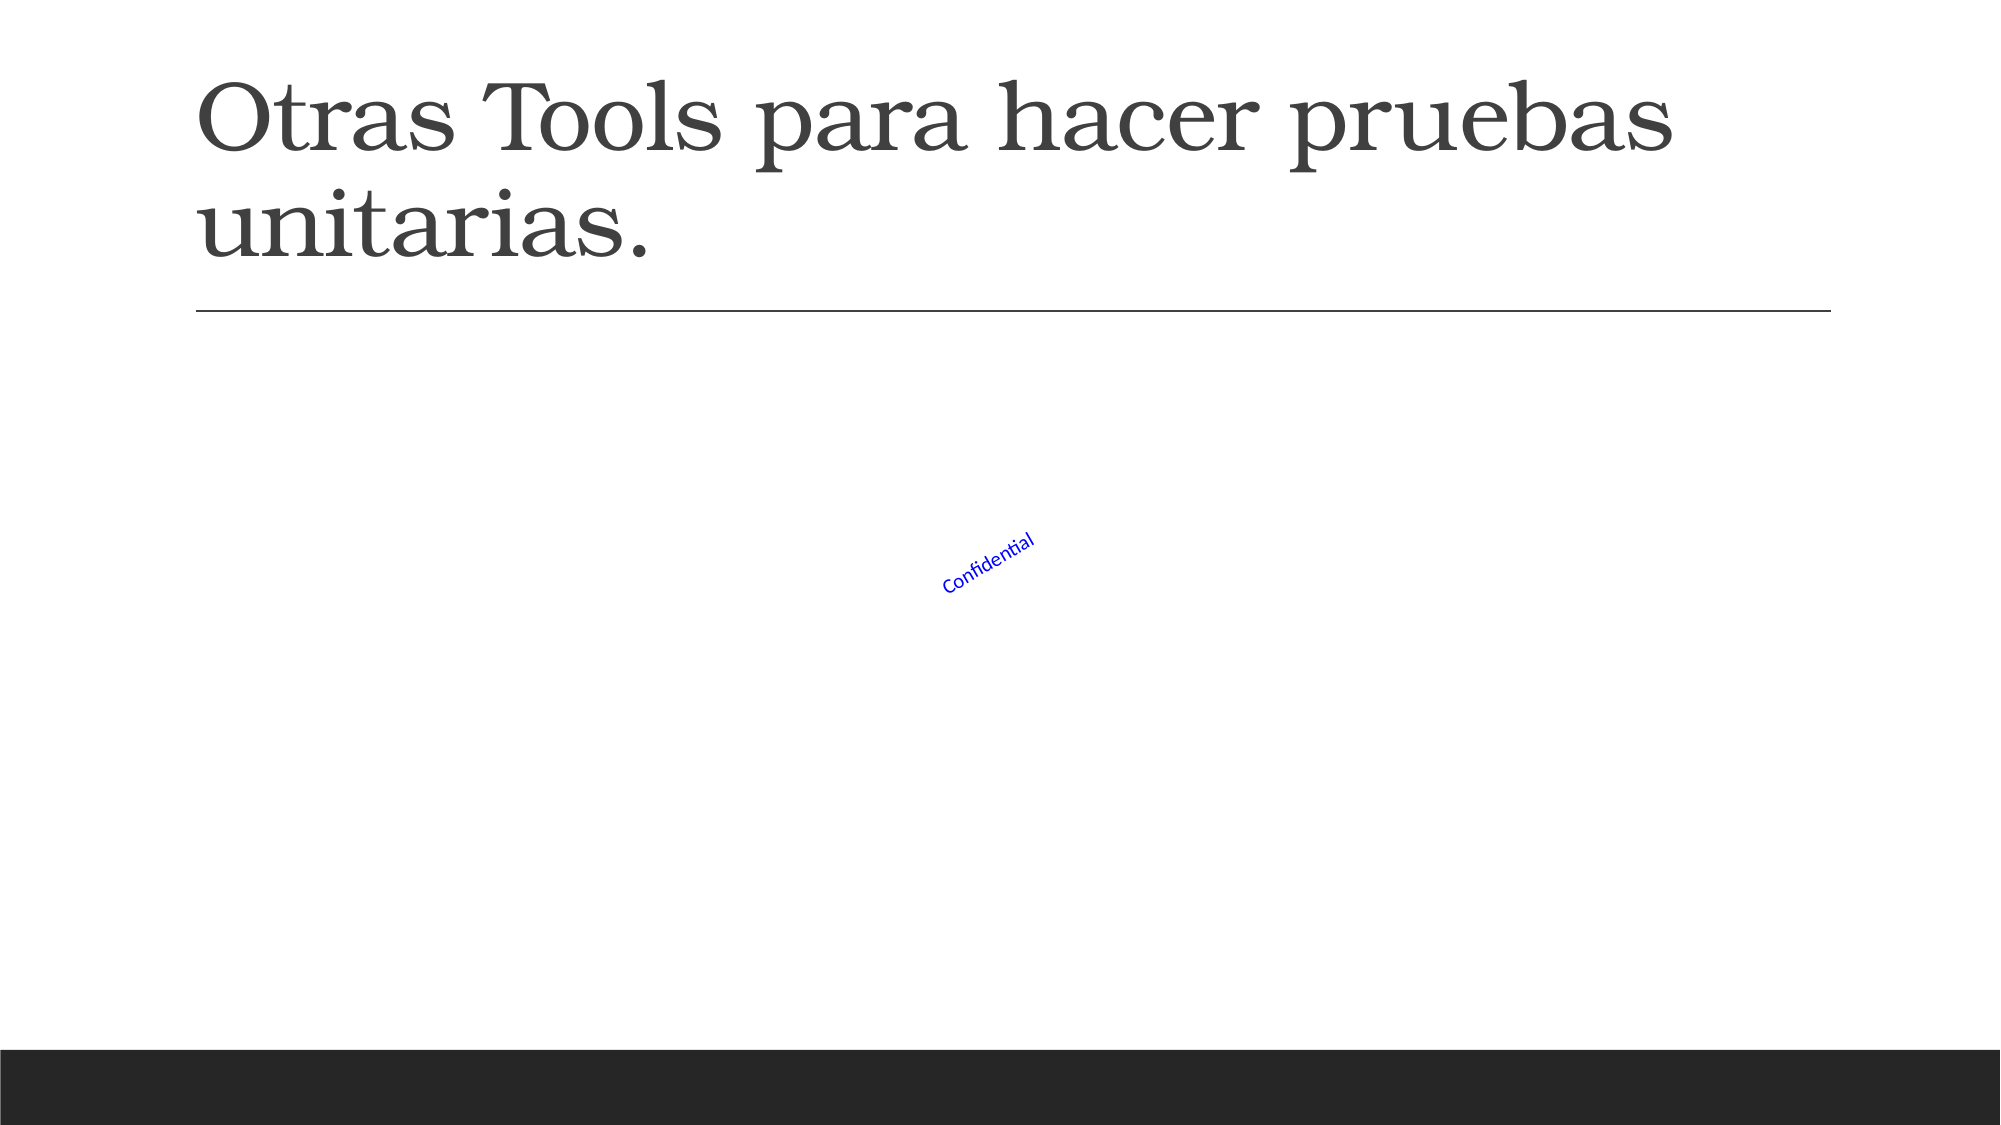

# Otras Tools para hacer pruebas unitarias.